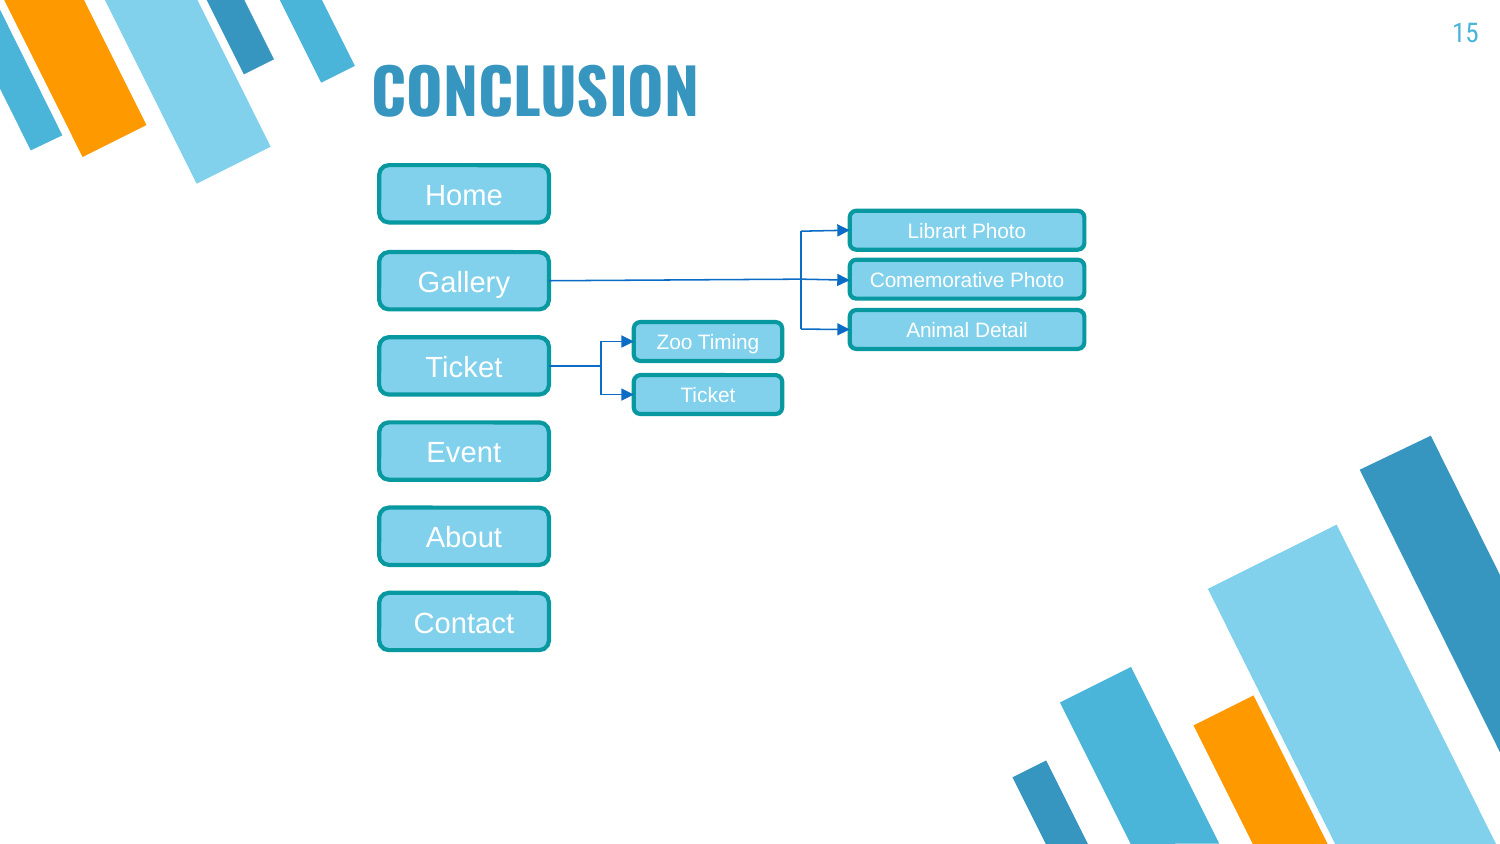

15
# CONCLUSION
Home
Librart Photo
Gallery
Comemorative Photo
Animal Detail
Zoo Timing
Ticket
Ticket
Event
About
Contact